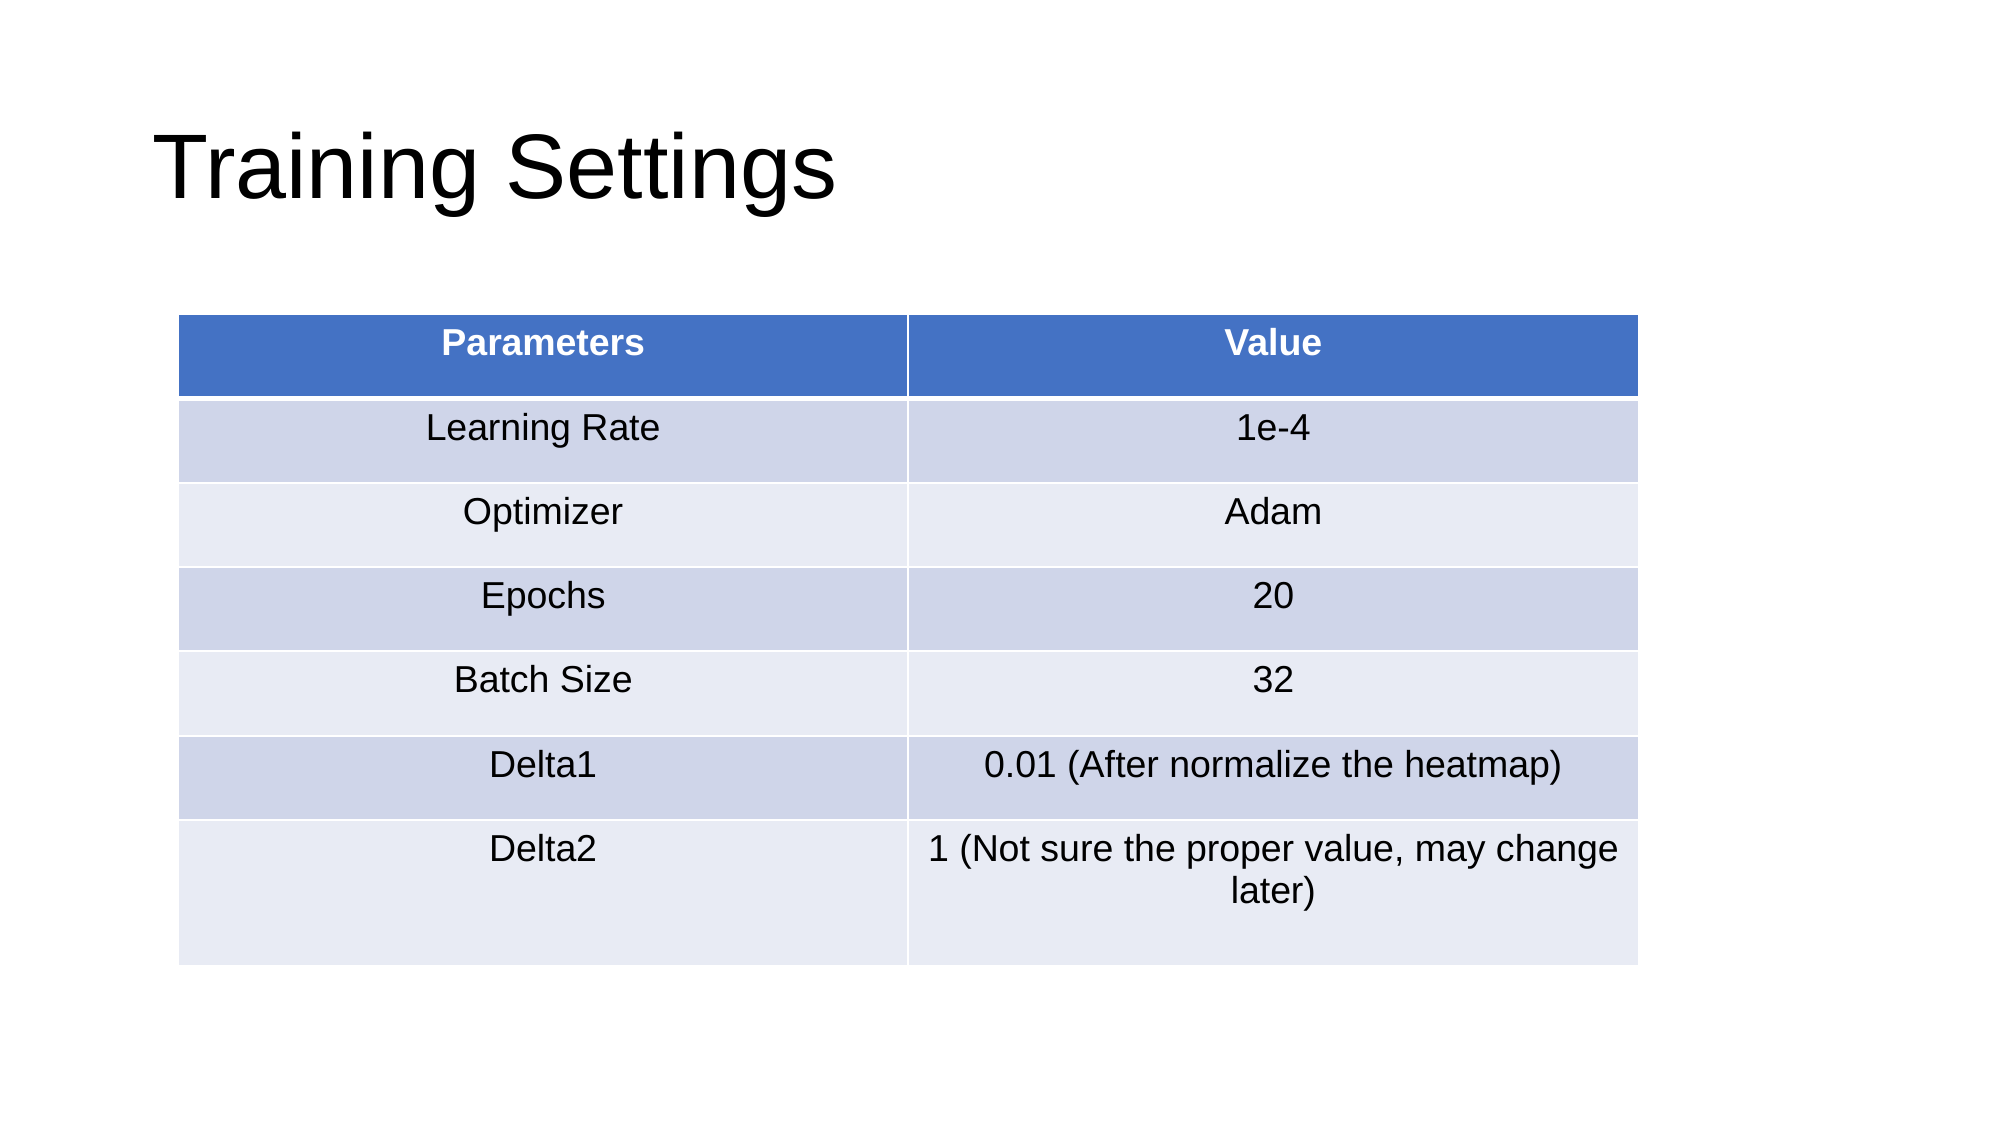

# Training Settings
| Parameters | Value |
| --- | --- |
| Learning Rate | 1e-4 |
| Optimizer | Adam |
| Epochs | 20 |
| Batch Size | 32 |
| Delta1 | 0.01 (After normalize the heatmap) |
| Delta2 | 1 (Not sure the proper value, may change later) |